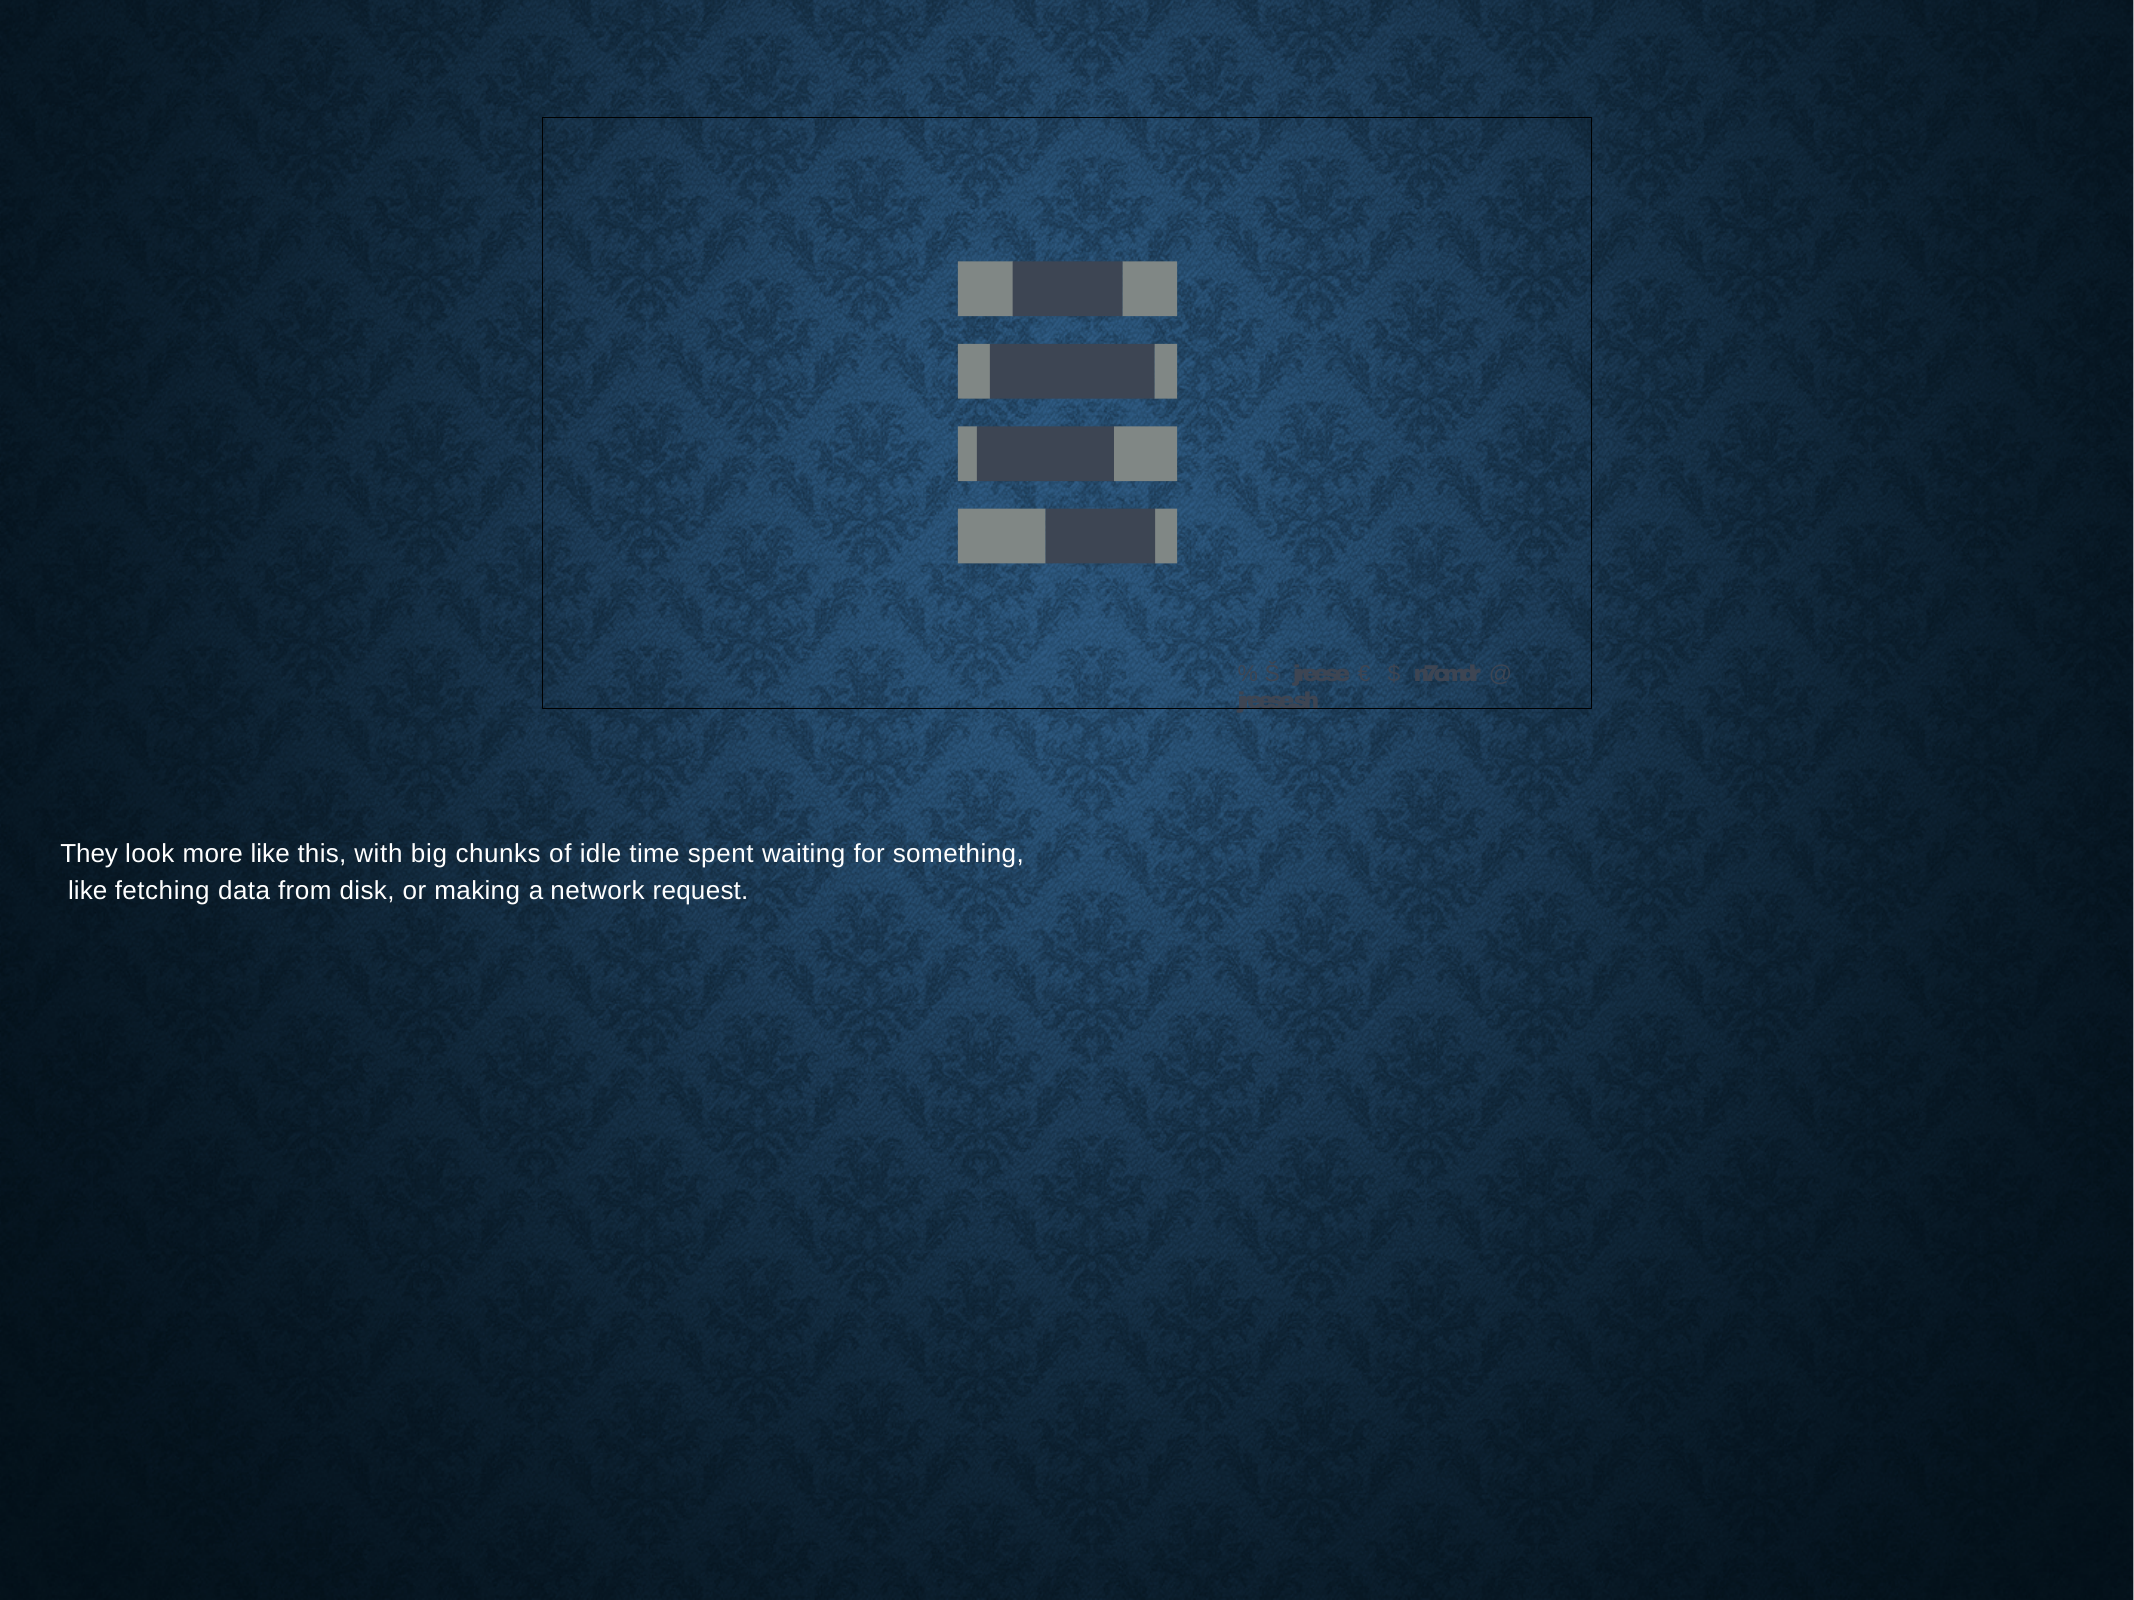

% Š jreese € $ n7cmdr @ jreese.sh
They look more like this, with big chunks of idle time spent waiting for something,  like fetching data from disk, or making a network request.